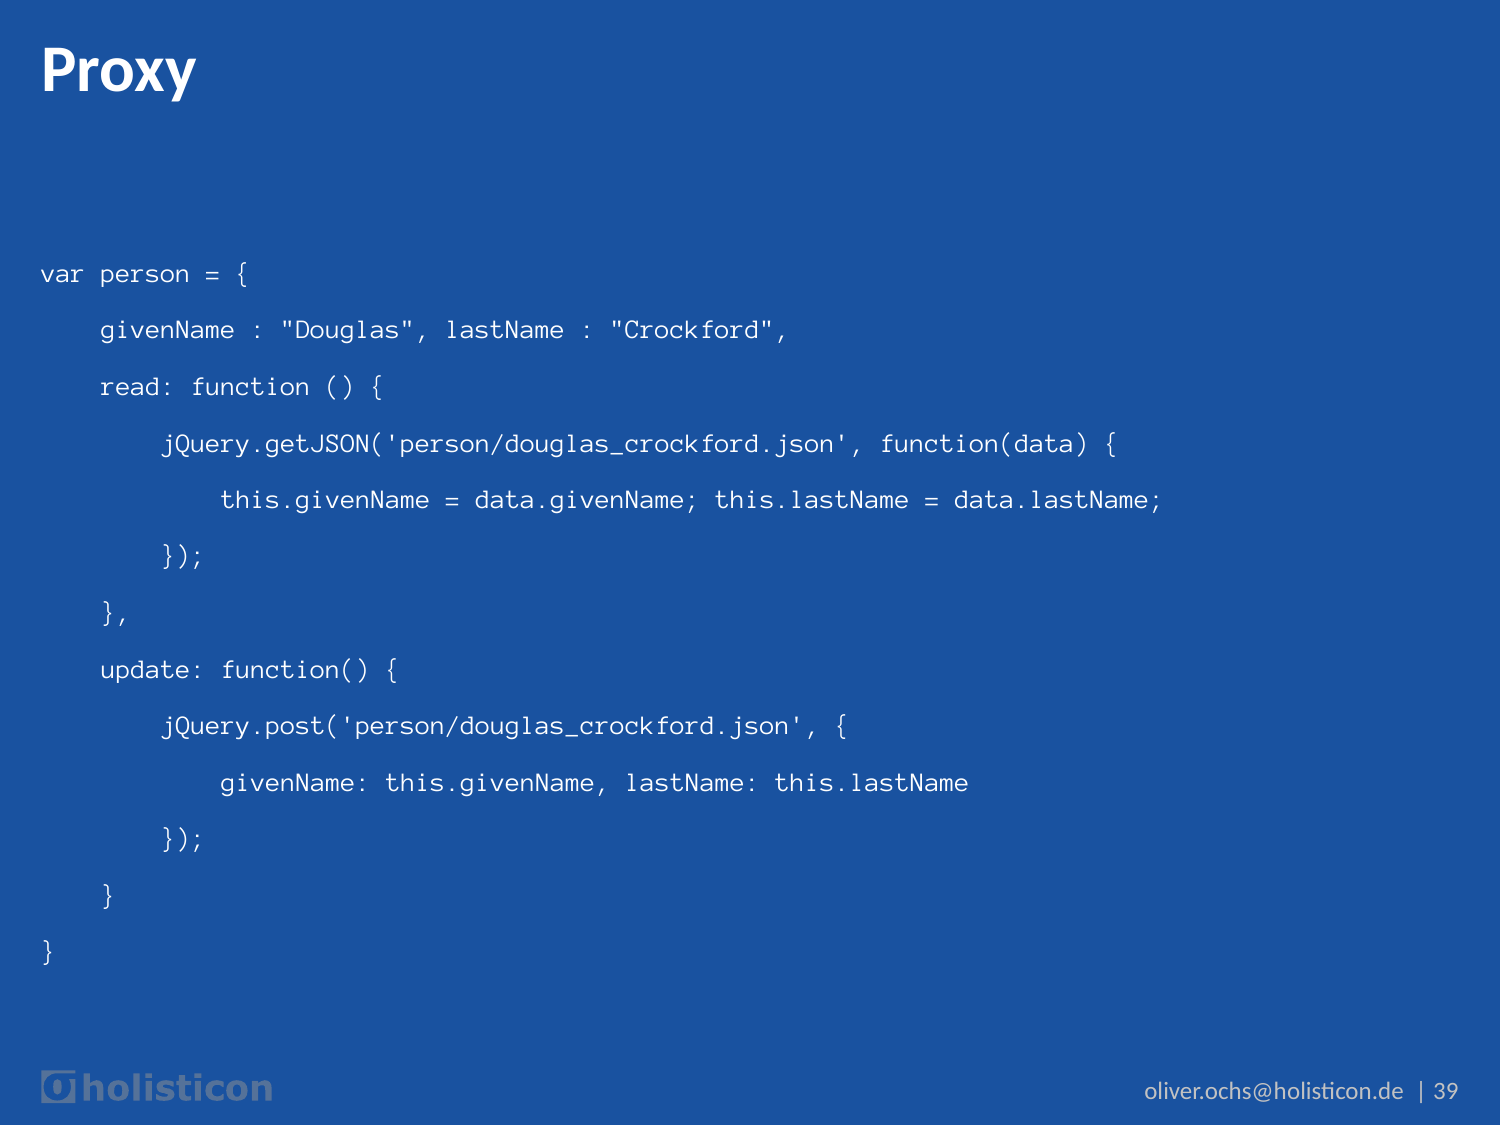

# Proxy
var person = {
    givenName : "Douglas", lastName : "Crockford",
    read: function () {
        jQuery.getJSON('person/douglas_crockford.json', function(data) {
            this.givenName = data.givenName; this.lastName = data.lastName;
        });
    },
    update: function() {
        jQuery.post('person/douglas_crockford.json', {
            givenName: this.givenName, lastName: this.lastName
        });
    }
}